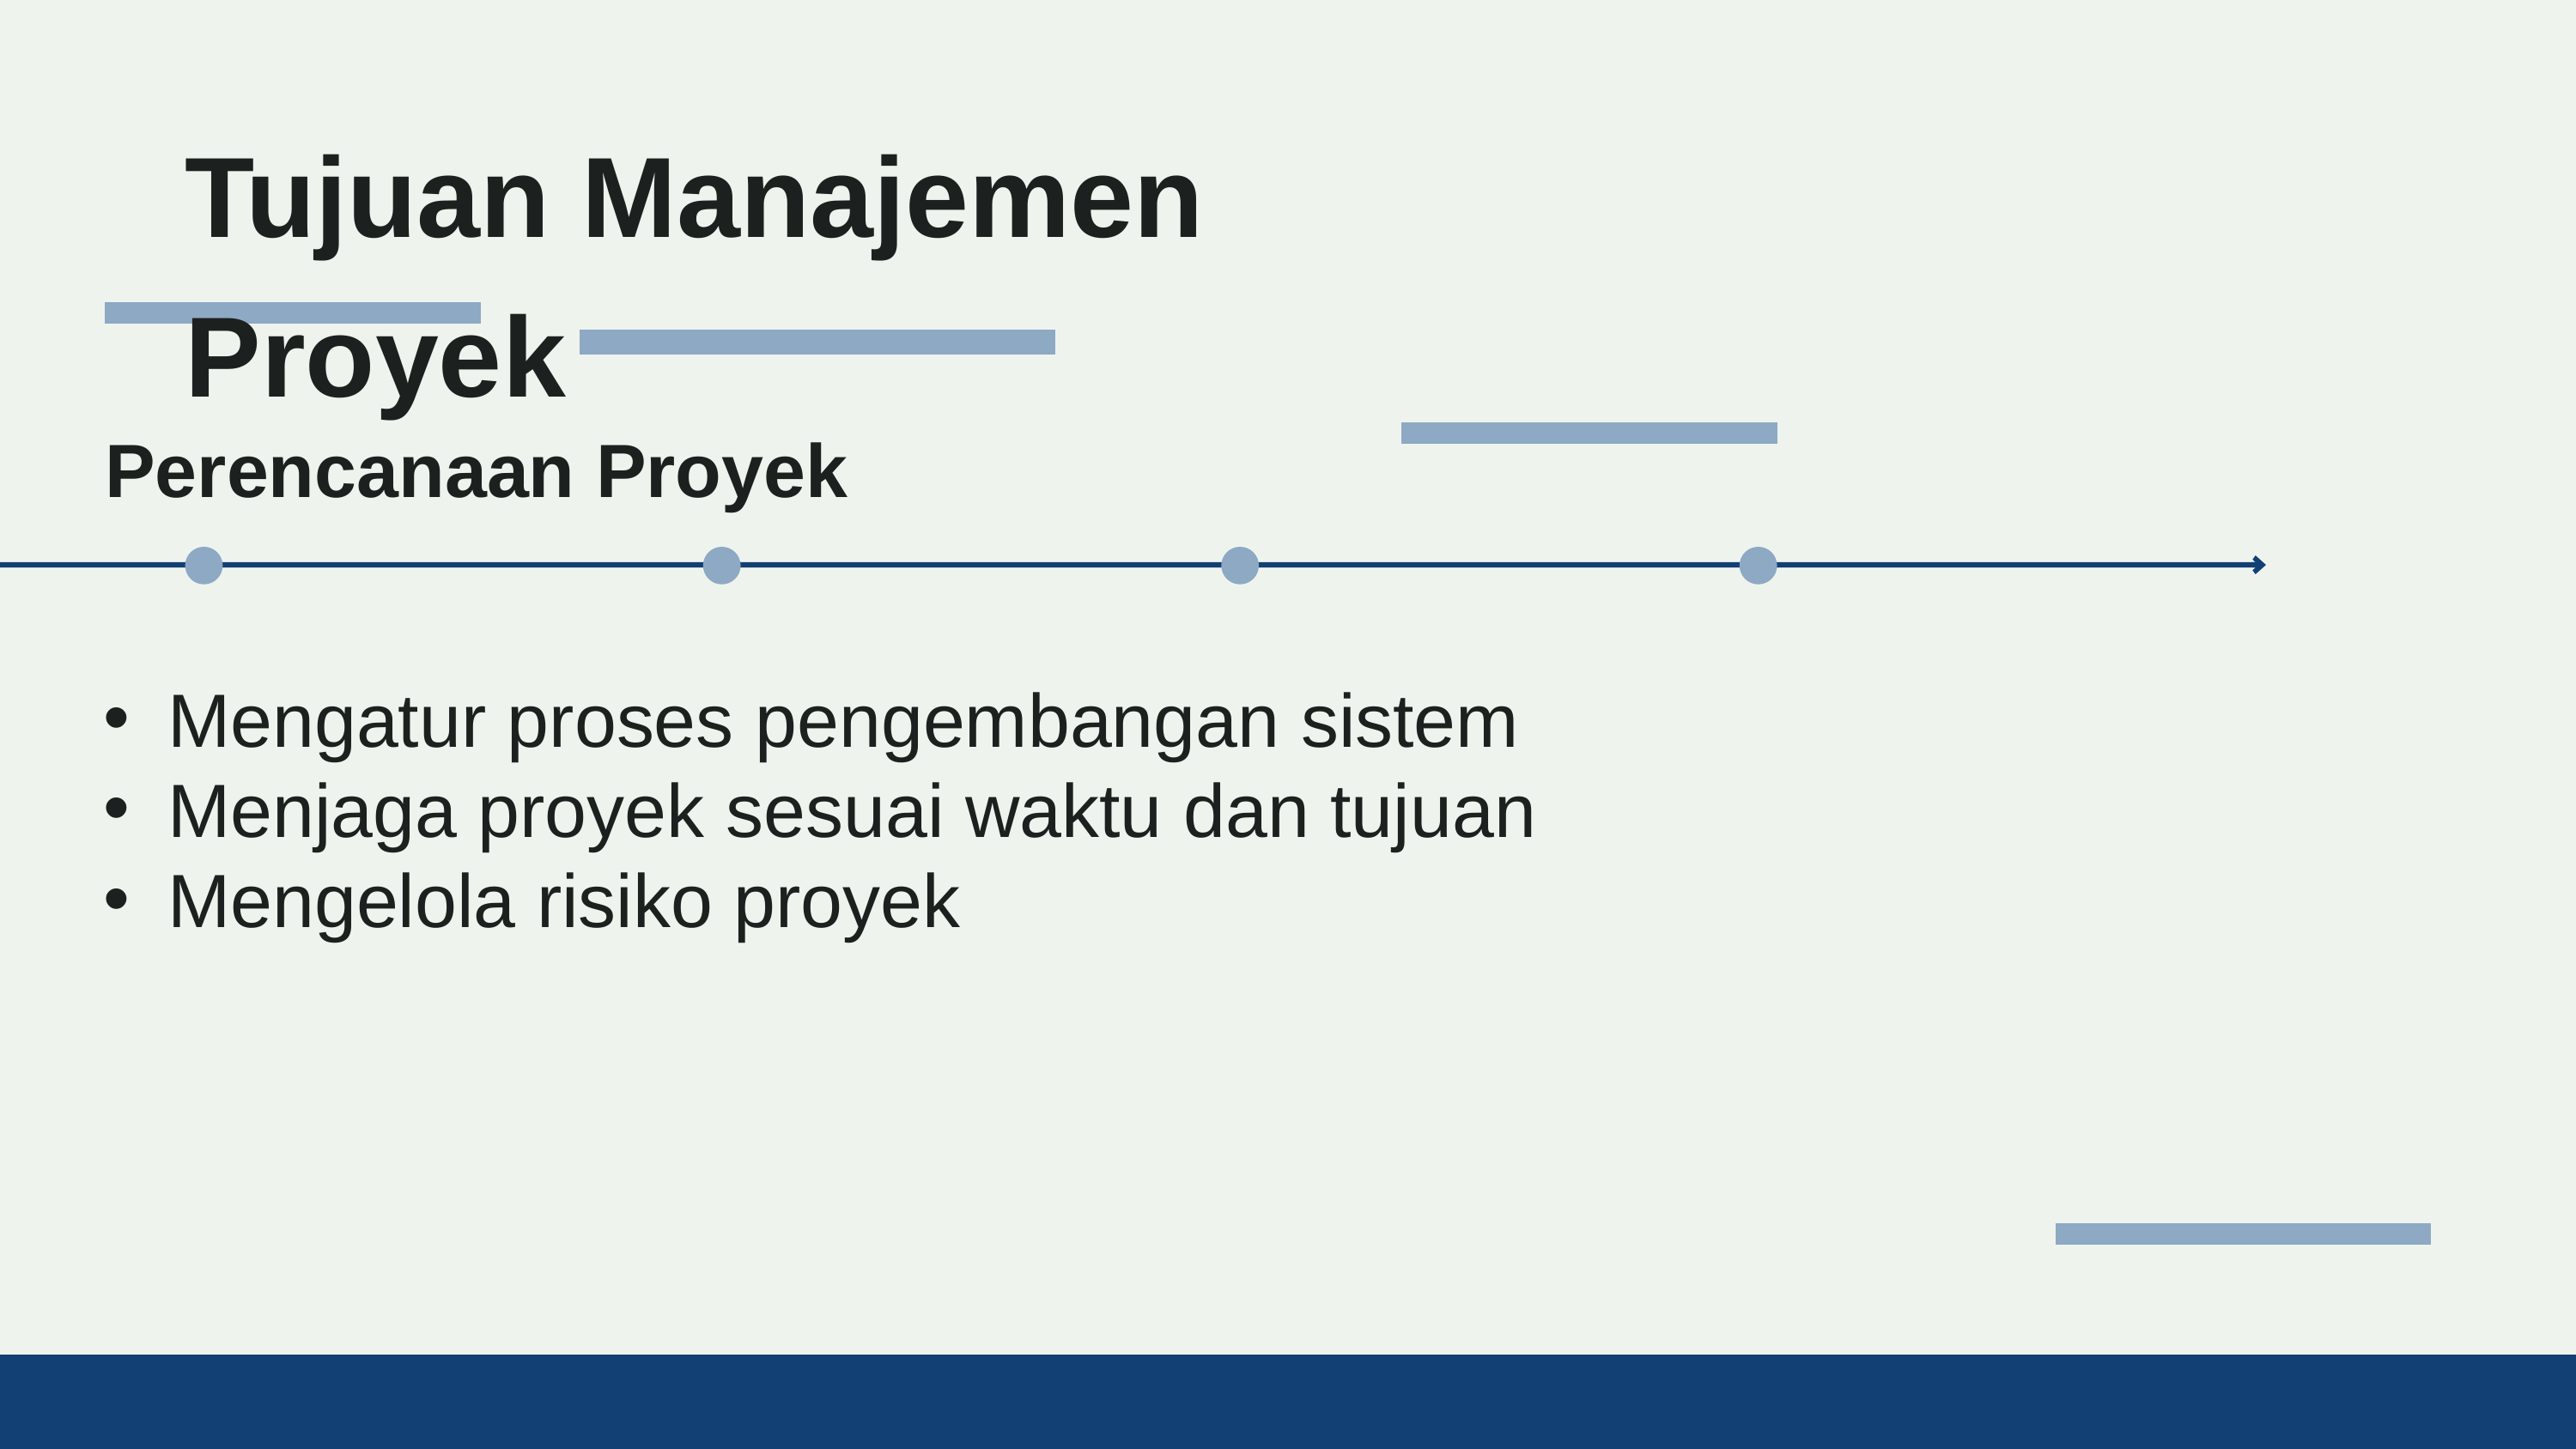

Tujuan Manajemen Proyek

Perencanaan Proyek

Mengatur proses pengembangan sistem
Menjaga proyek sesuai waktu dan tujuan
Mengelola risiko proyek